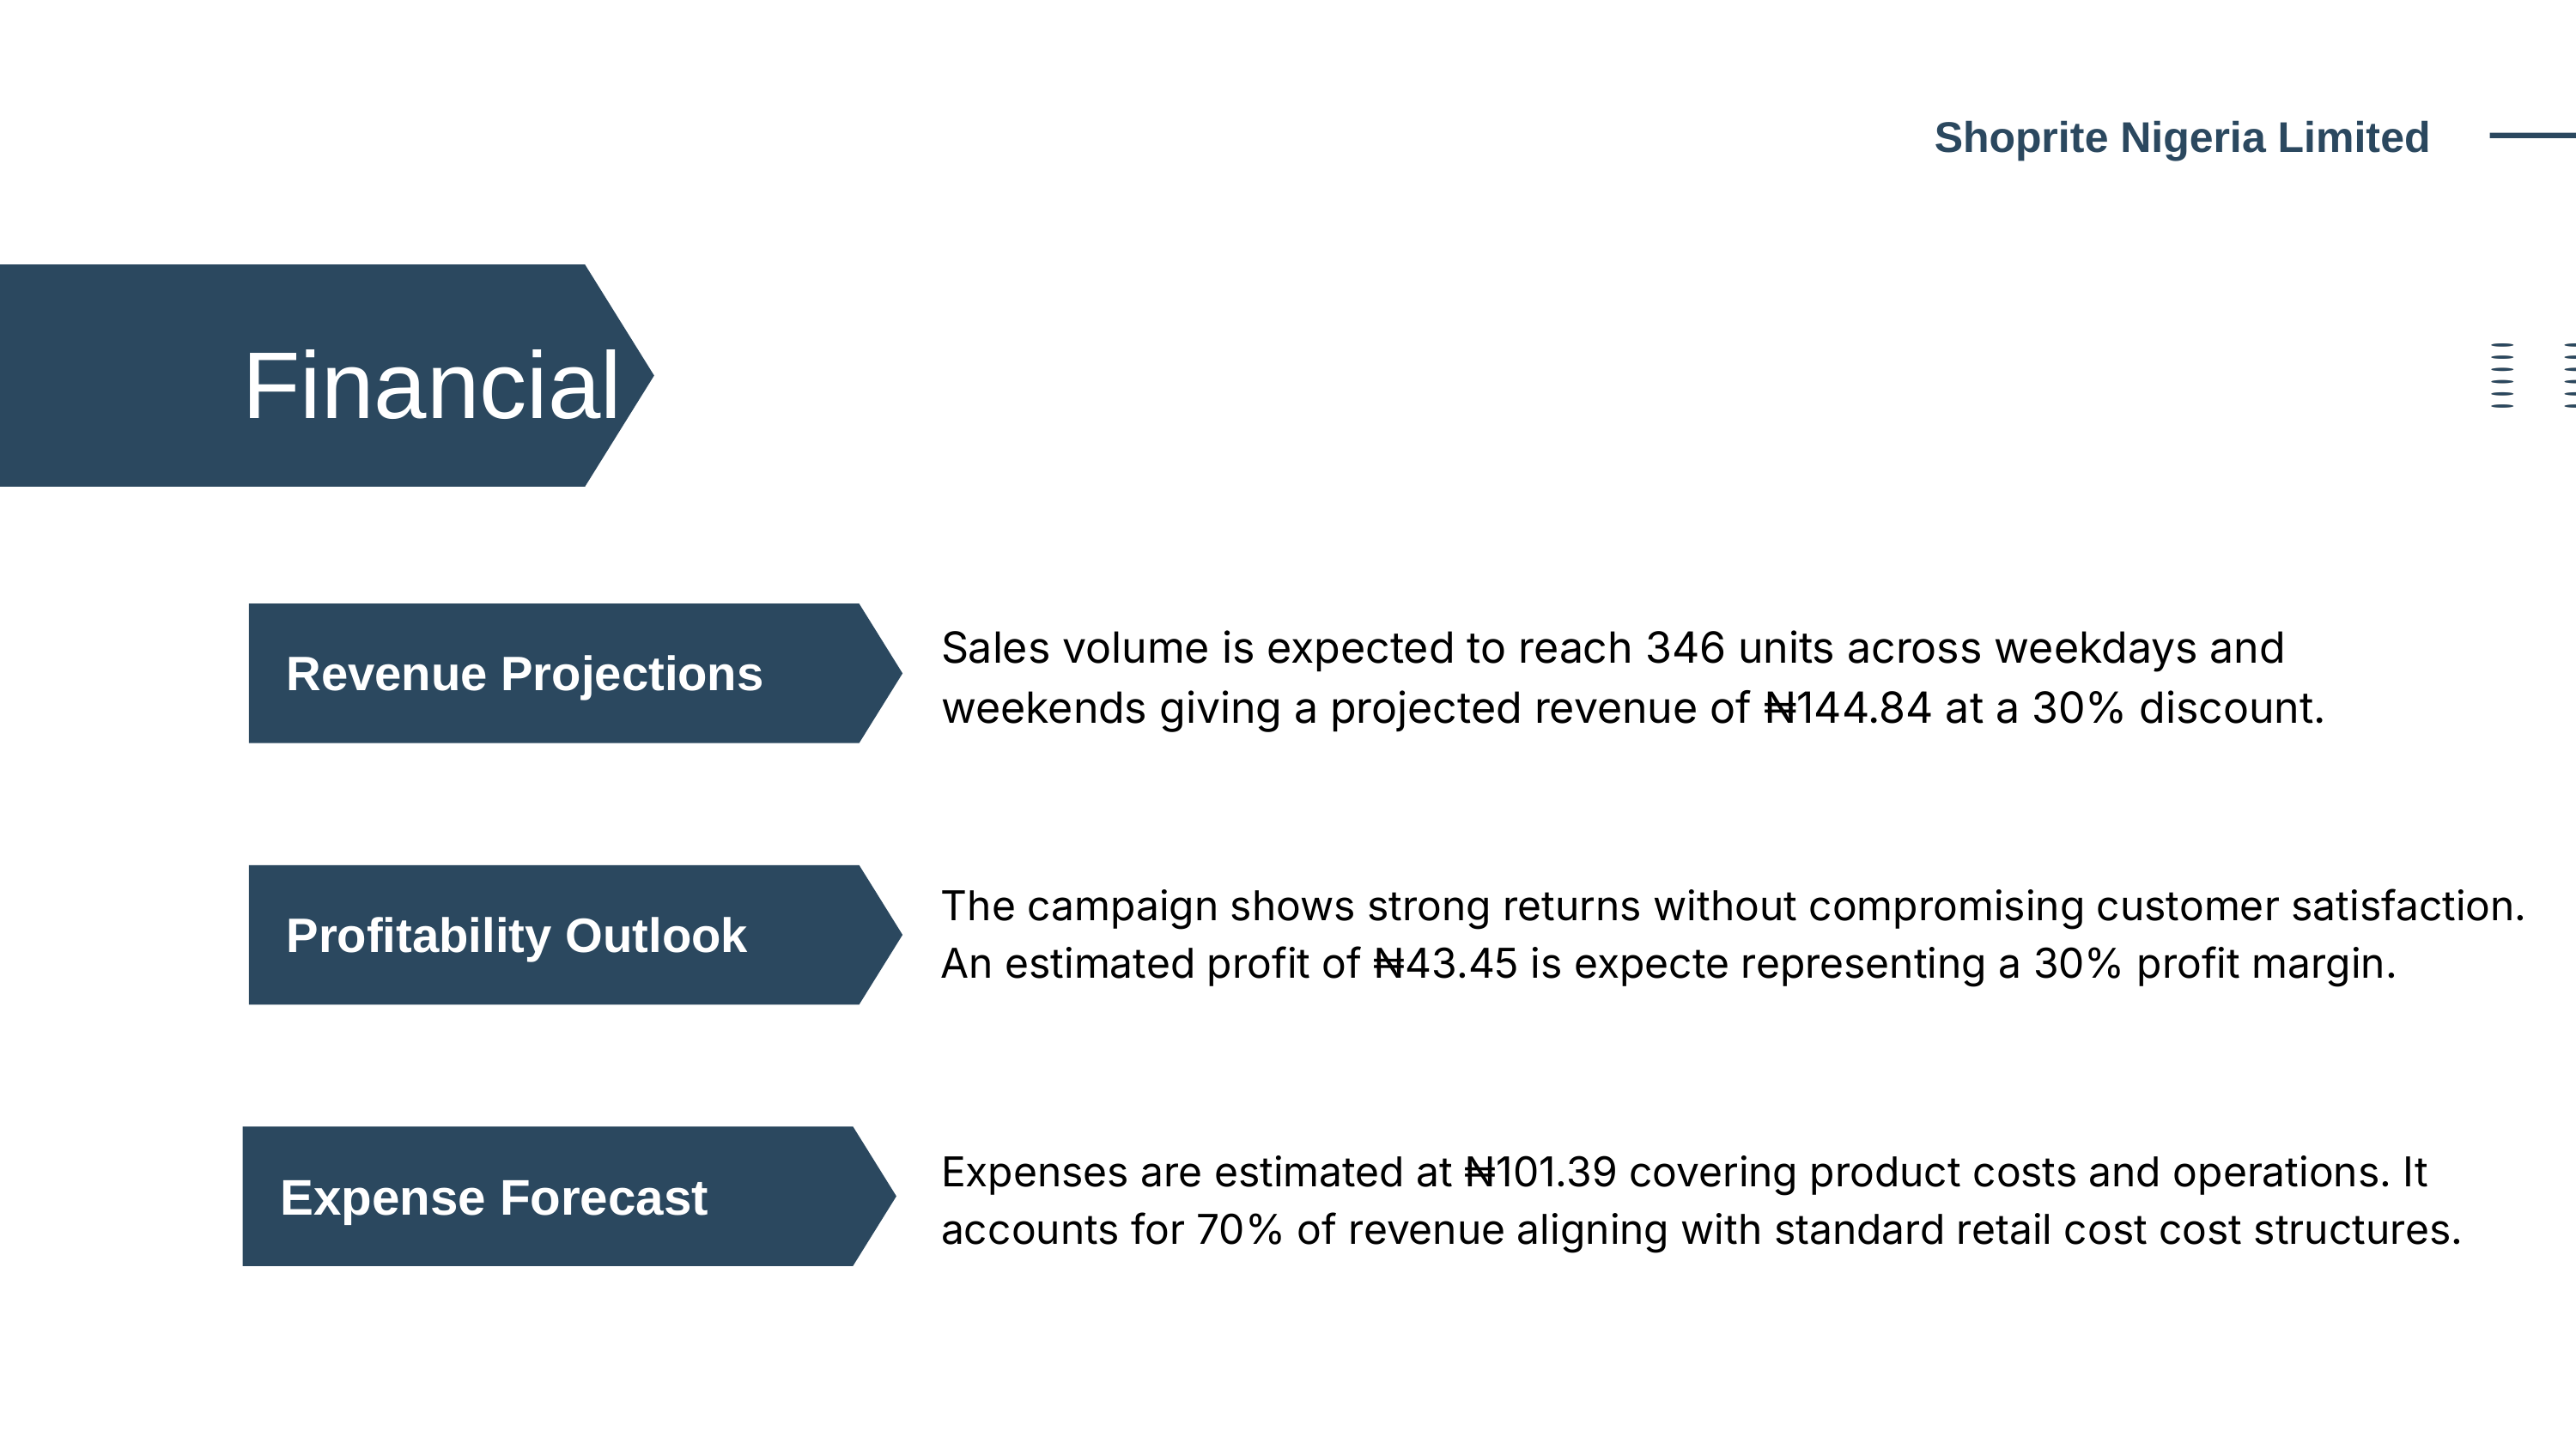

Shoprite Nigeria Limited

Financial  Forecast

Sales volume is expected to reach 346 units across weekdays and weekends giving a projected revenue of ₦144.84 at a 30% discount.
Revenue Projections

The campaign shows strong returns without compromising customer satisfaction. An estimated profit of ₦43.45 is expecte representing a 30% profit margin.
Profitability Outlook

Expenses are estimated at ₦101.39 covering product costs and operations. It accounts for 70% of revenue aligning with standard retail cost cost structures.
Expense Forecast